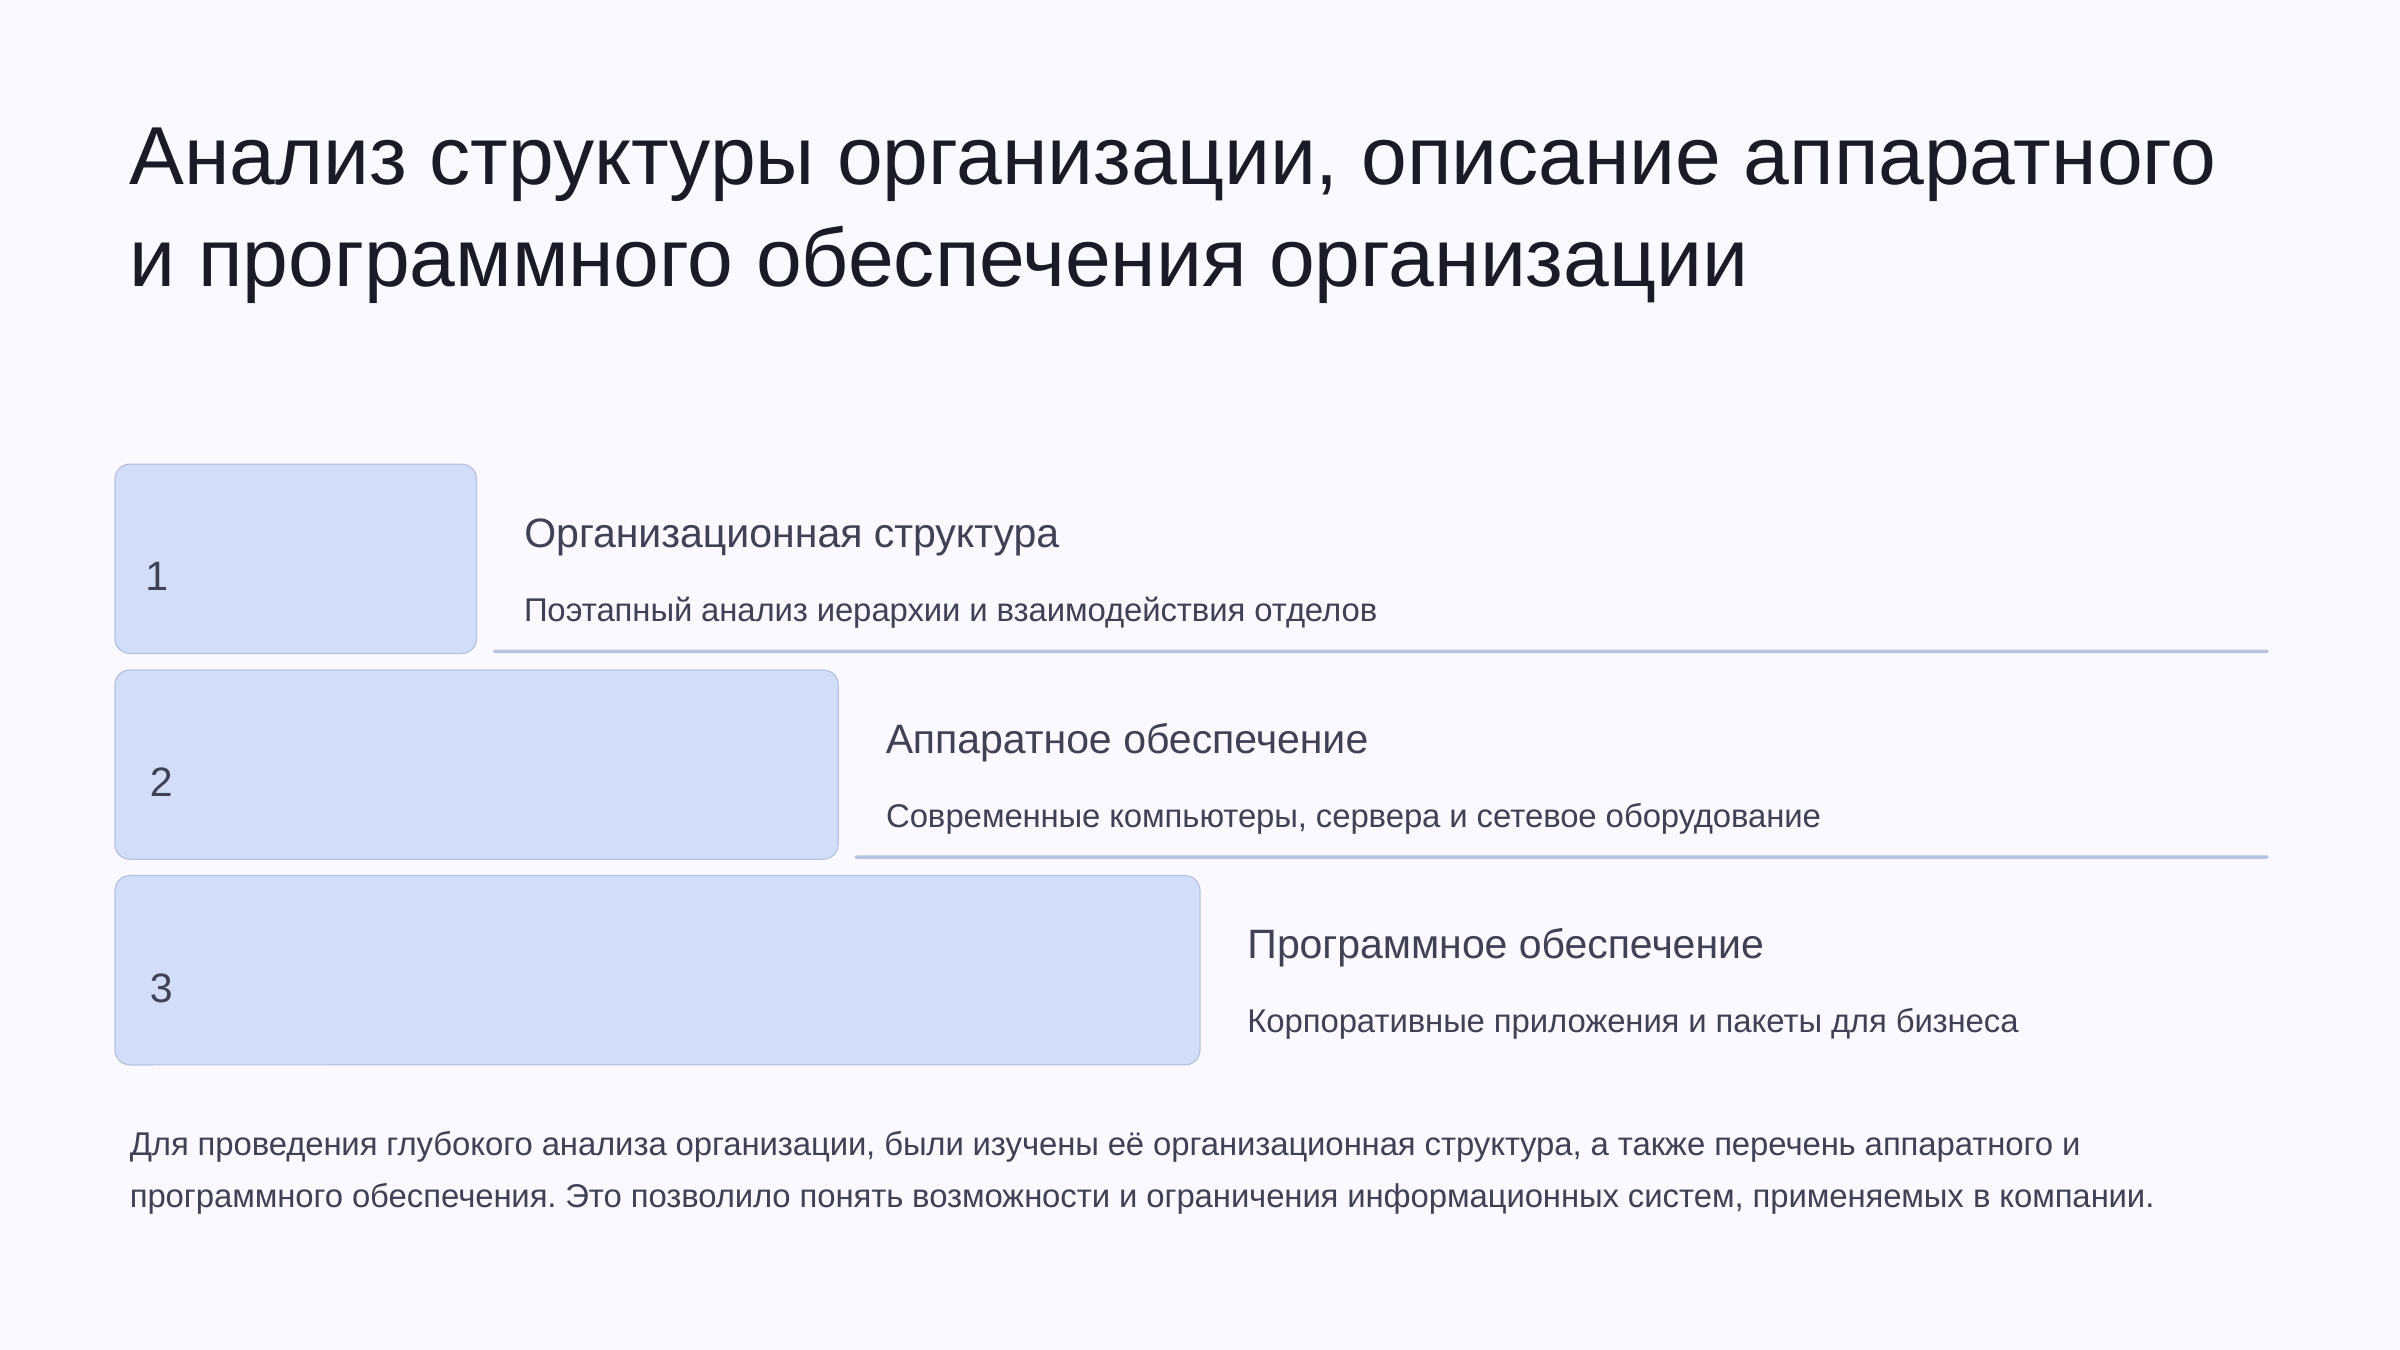

Анализ структуры организации, описание аппаратного и программного обеспечения организации

Организационная структура
1
Поэтапный анализ иерархии и взаимодействия отделов

Аппаратное обеспечение
2
Современные компьютеры, сервера и сетевое оборудование

Программное обеспечение
3
Корпоративные приложения и пакеты для бизнеса
Для проведения глубокого анализа организации, были изучены её организационная структура, а также перечень аппаратного и программного обеспечения. Это позволило понять возможности и ограничения информационных систем, применяемых в компании.